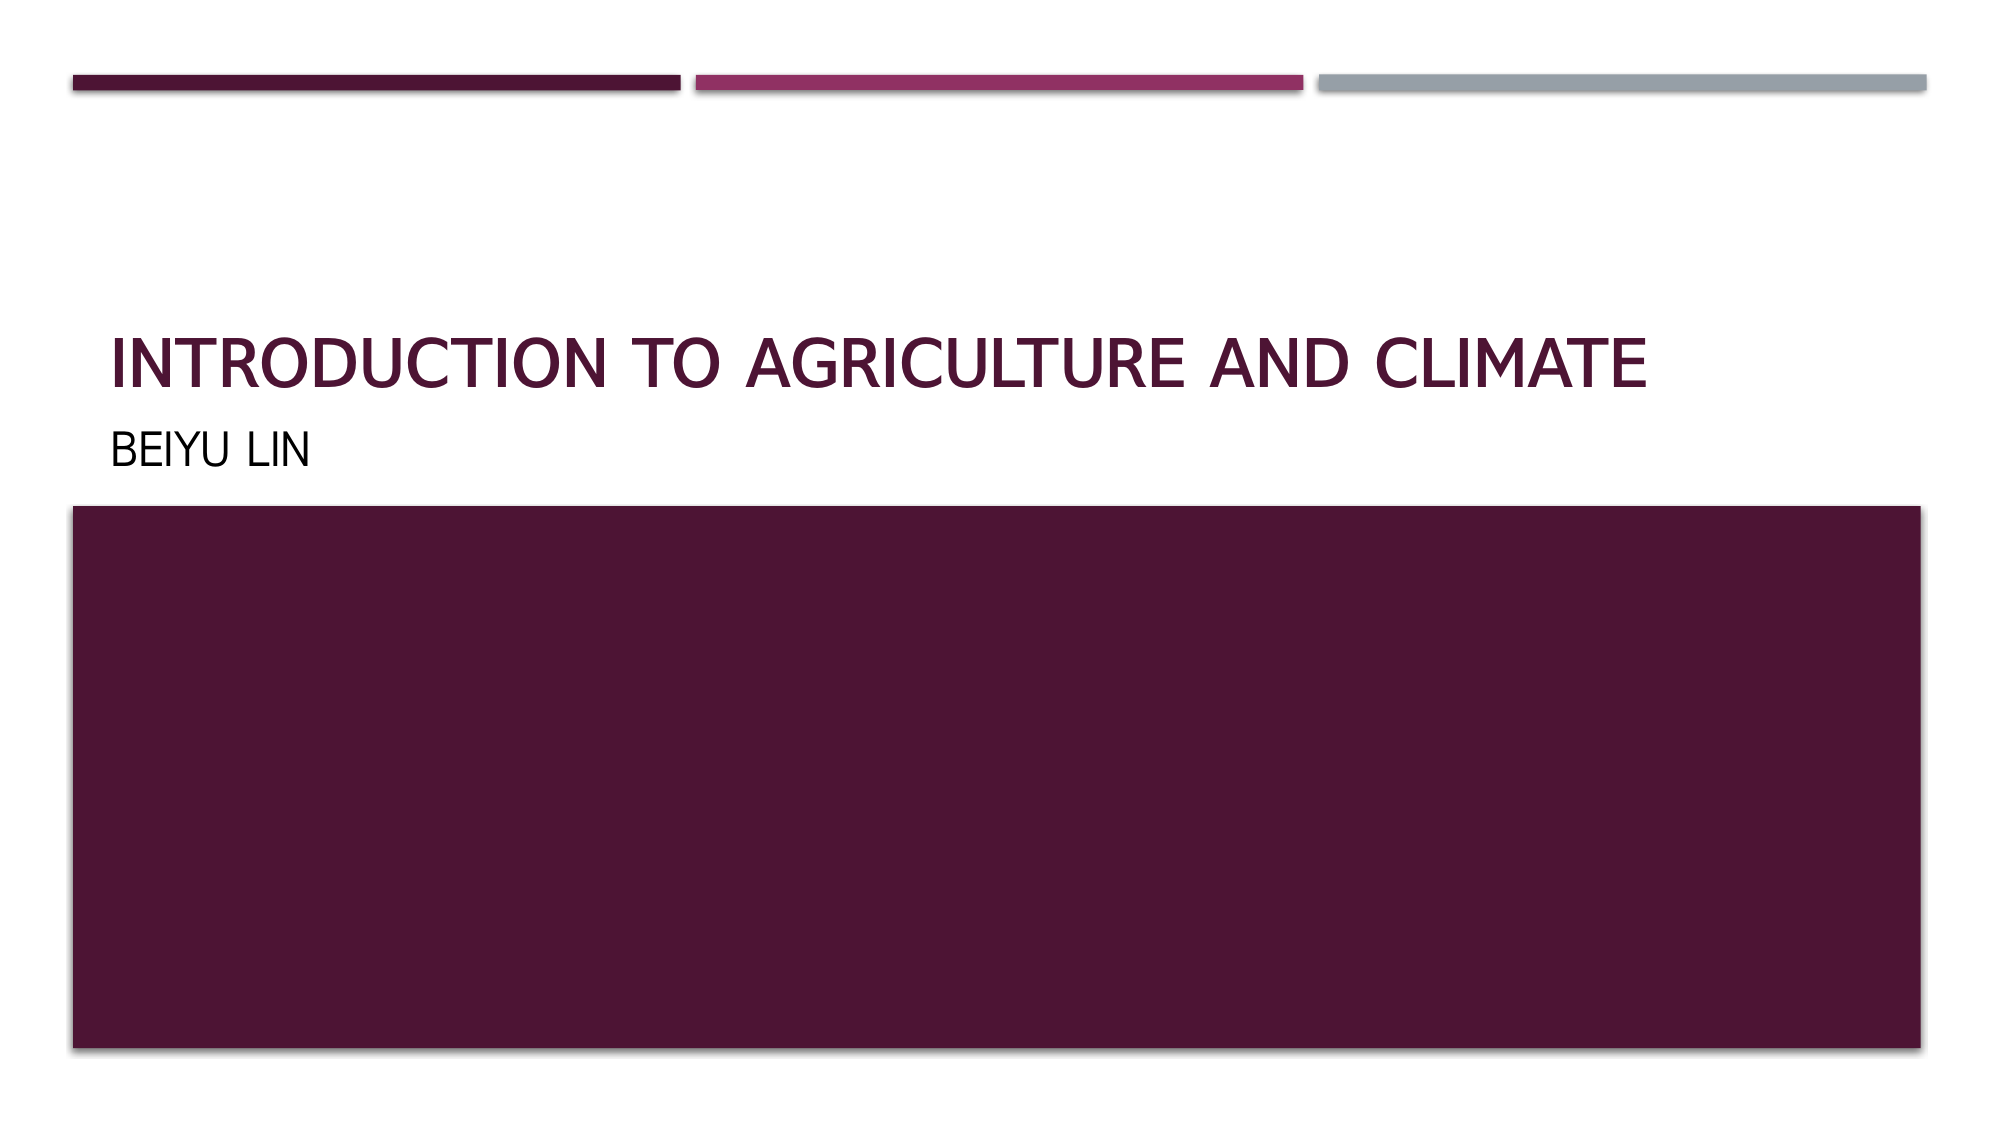

# Introduction to agriculture and climate
Beiyu Lin